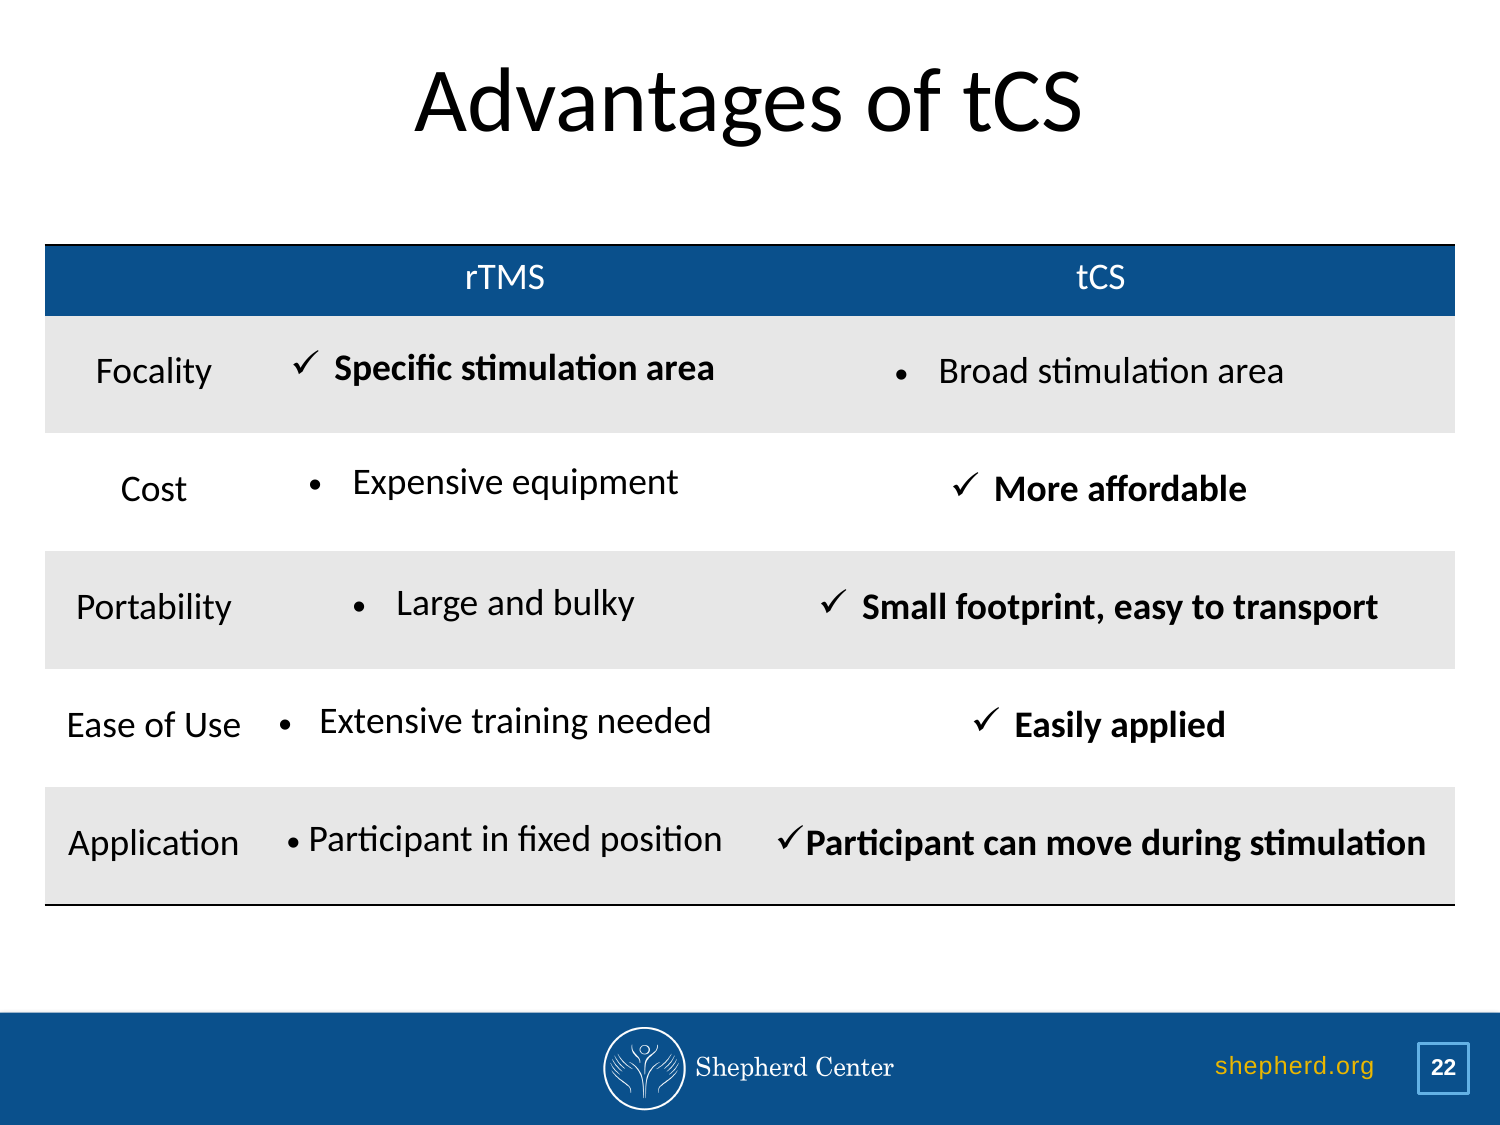

# Advantages of tCS
|  | rTMS | tCS |
| --- | --- | --- |
| Focality | Specific stimulation area | Broad stimulation area |
| Cost | Expensive equipment | More affordable |
| Portability | Large and bulky | Small footprint, easy to transport |
| Ease of Use | Extensive training needed | Easily applied |
| Application | Participant in fixed position | Participant can move during stimulation |